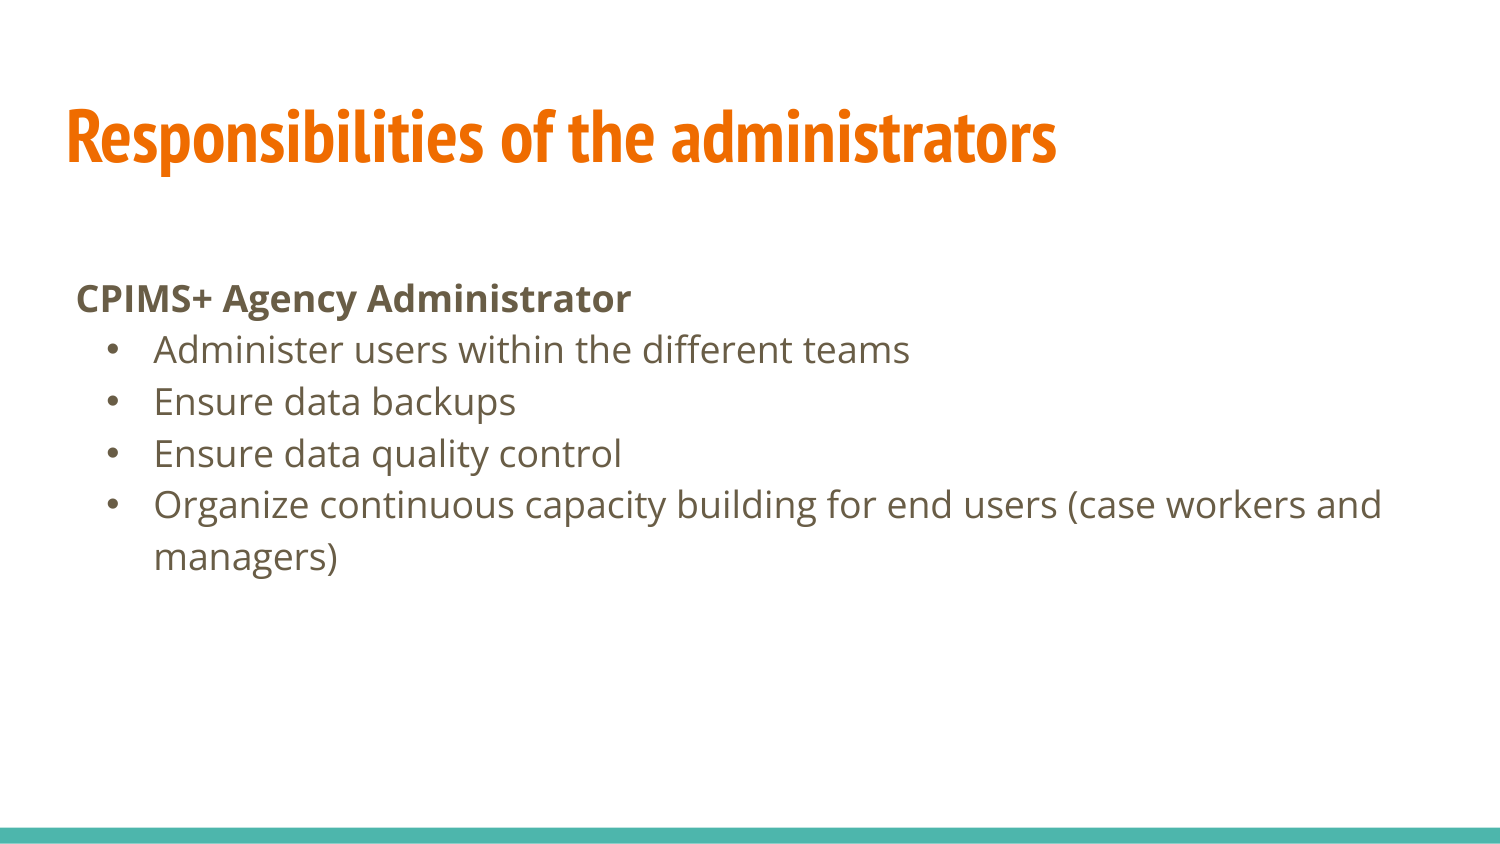

# Responsibilities of the administrators

CPIMS+ Agency Administrator
Administer users within the different teams
Ensure data backups
Ensure data quality control
Organize continuous capacity building for end users (case workers and managers)